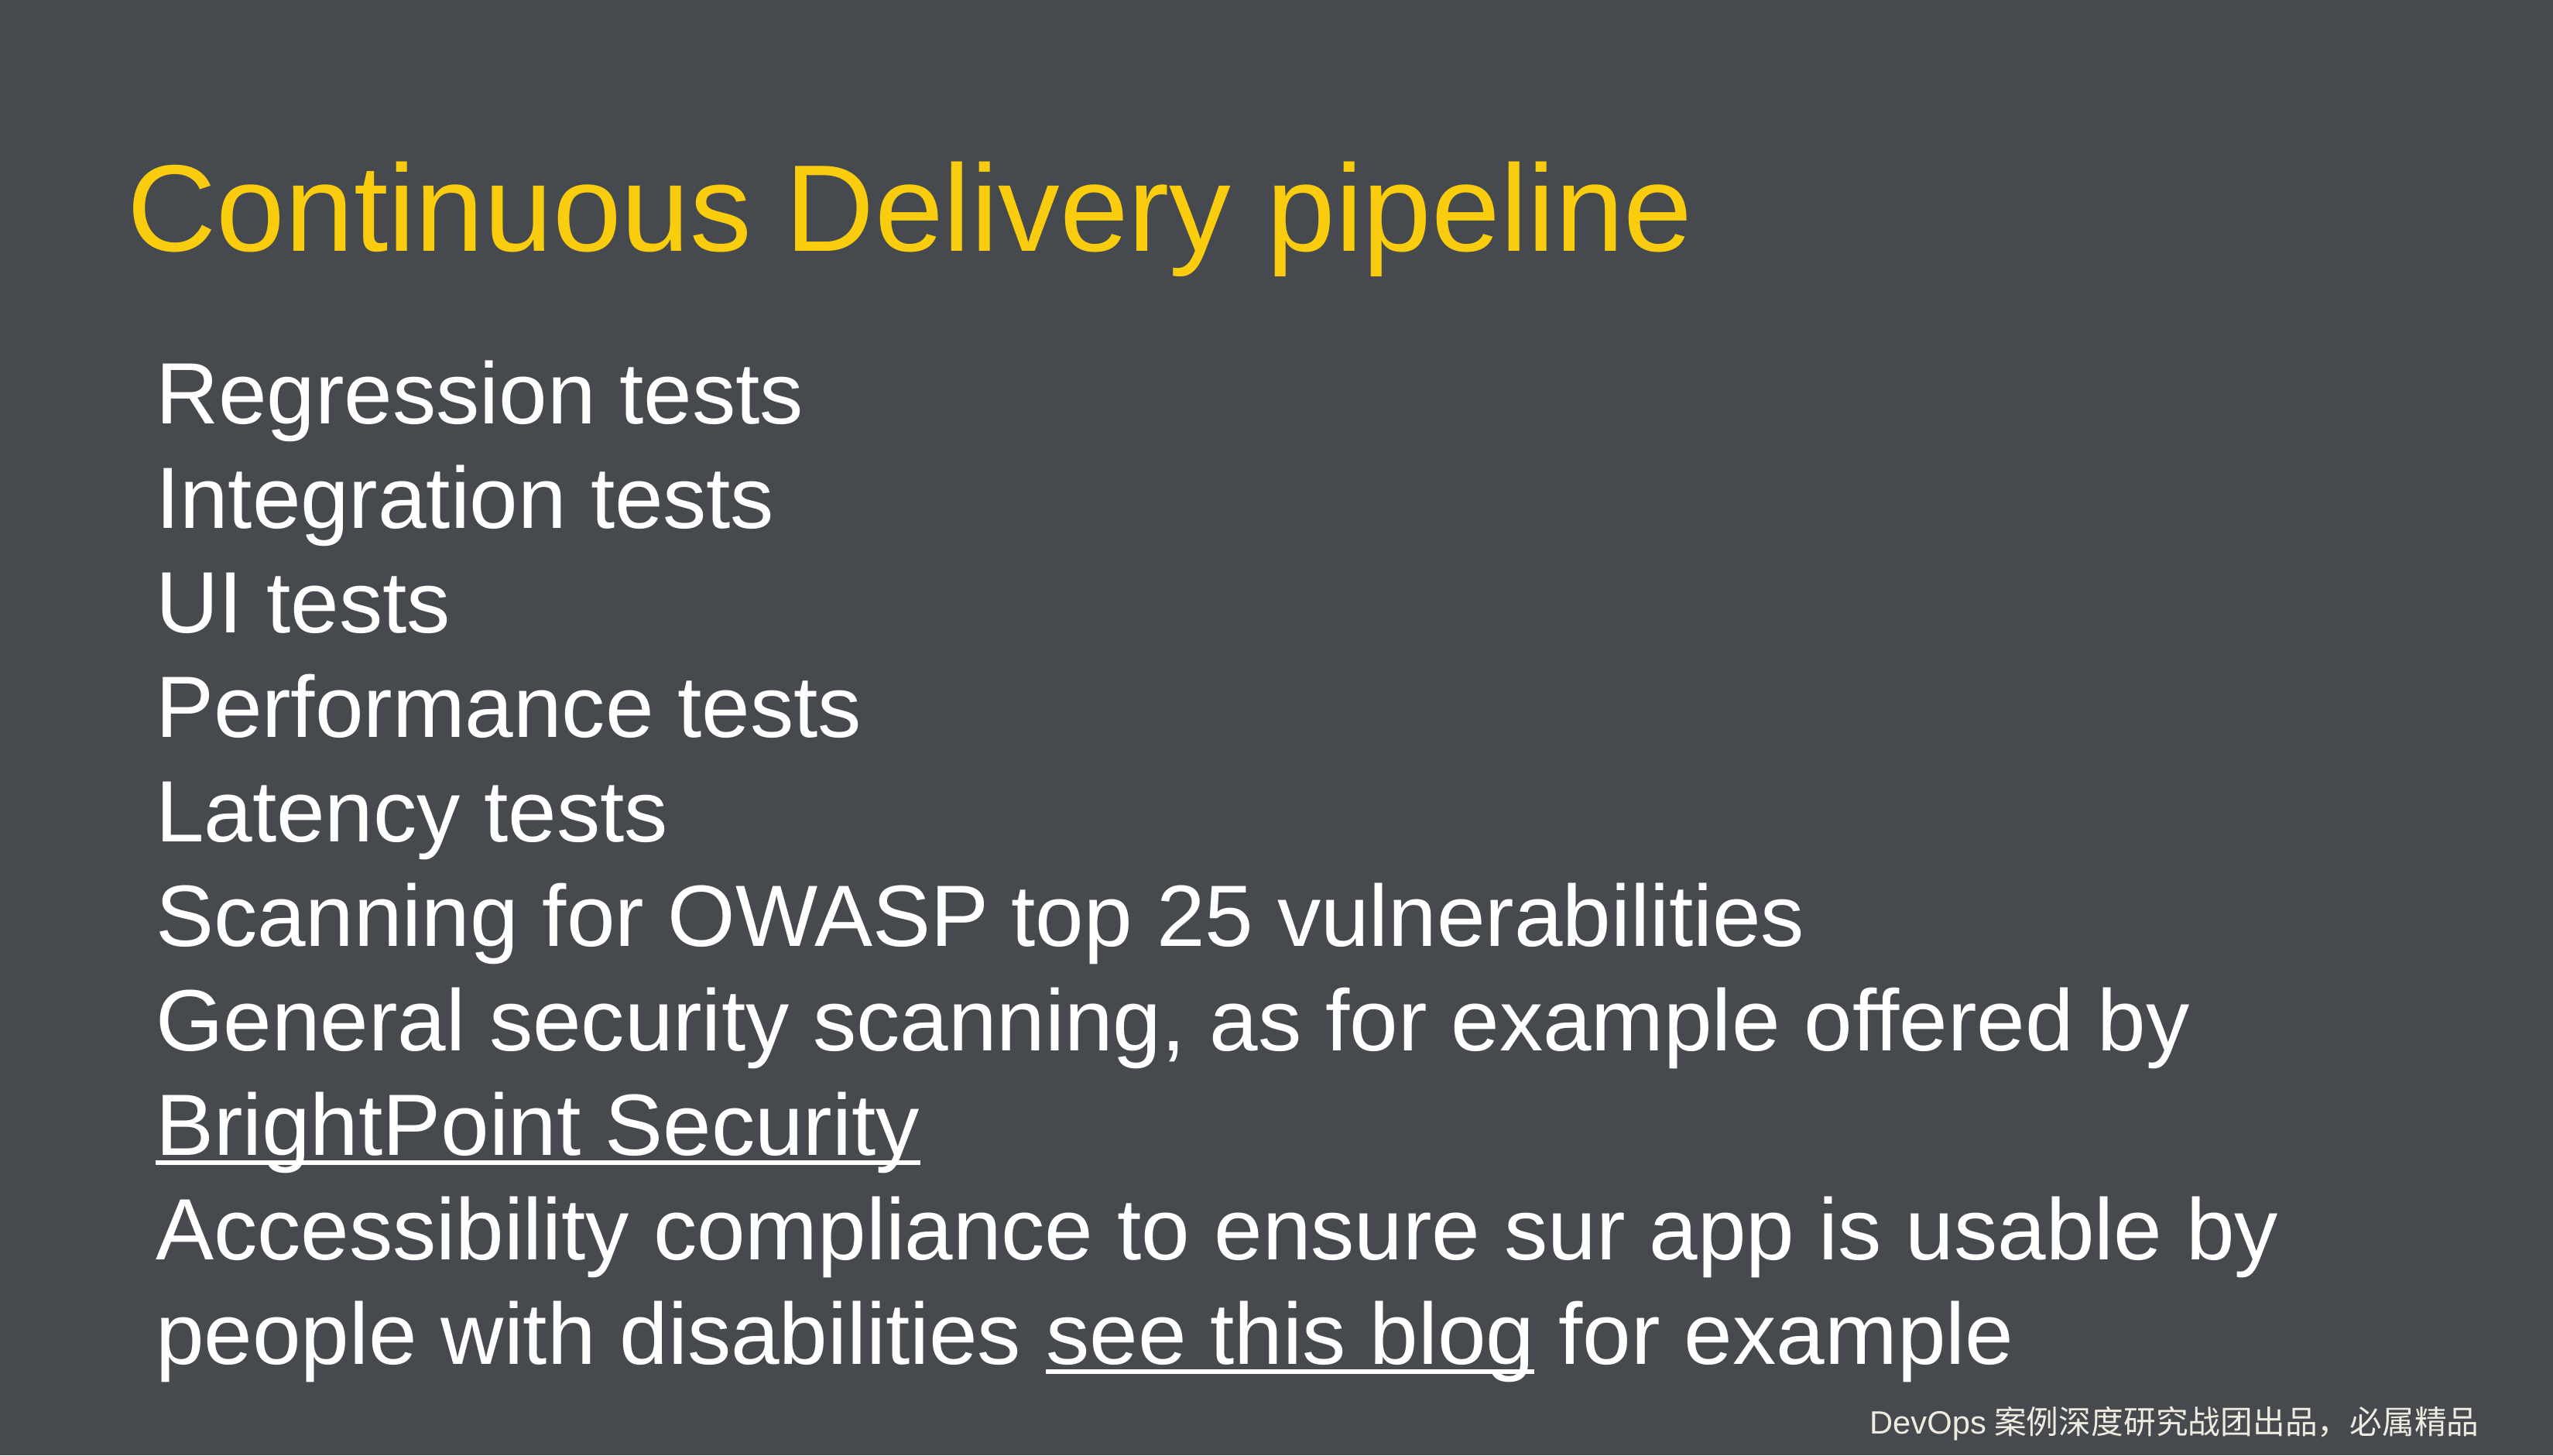

# Continuous Delivery pipeline
Regression tests
Integration tests
UI tests
Performance tests
Latency tests
Scanning for OWASP top 25 vulnerabilities
General security scanning, as for example offered by BrightPoint Security
Accessibility compliance to ensure sur app is usable by people with disabilities see this blog for example